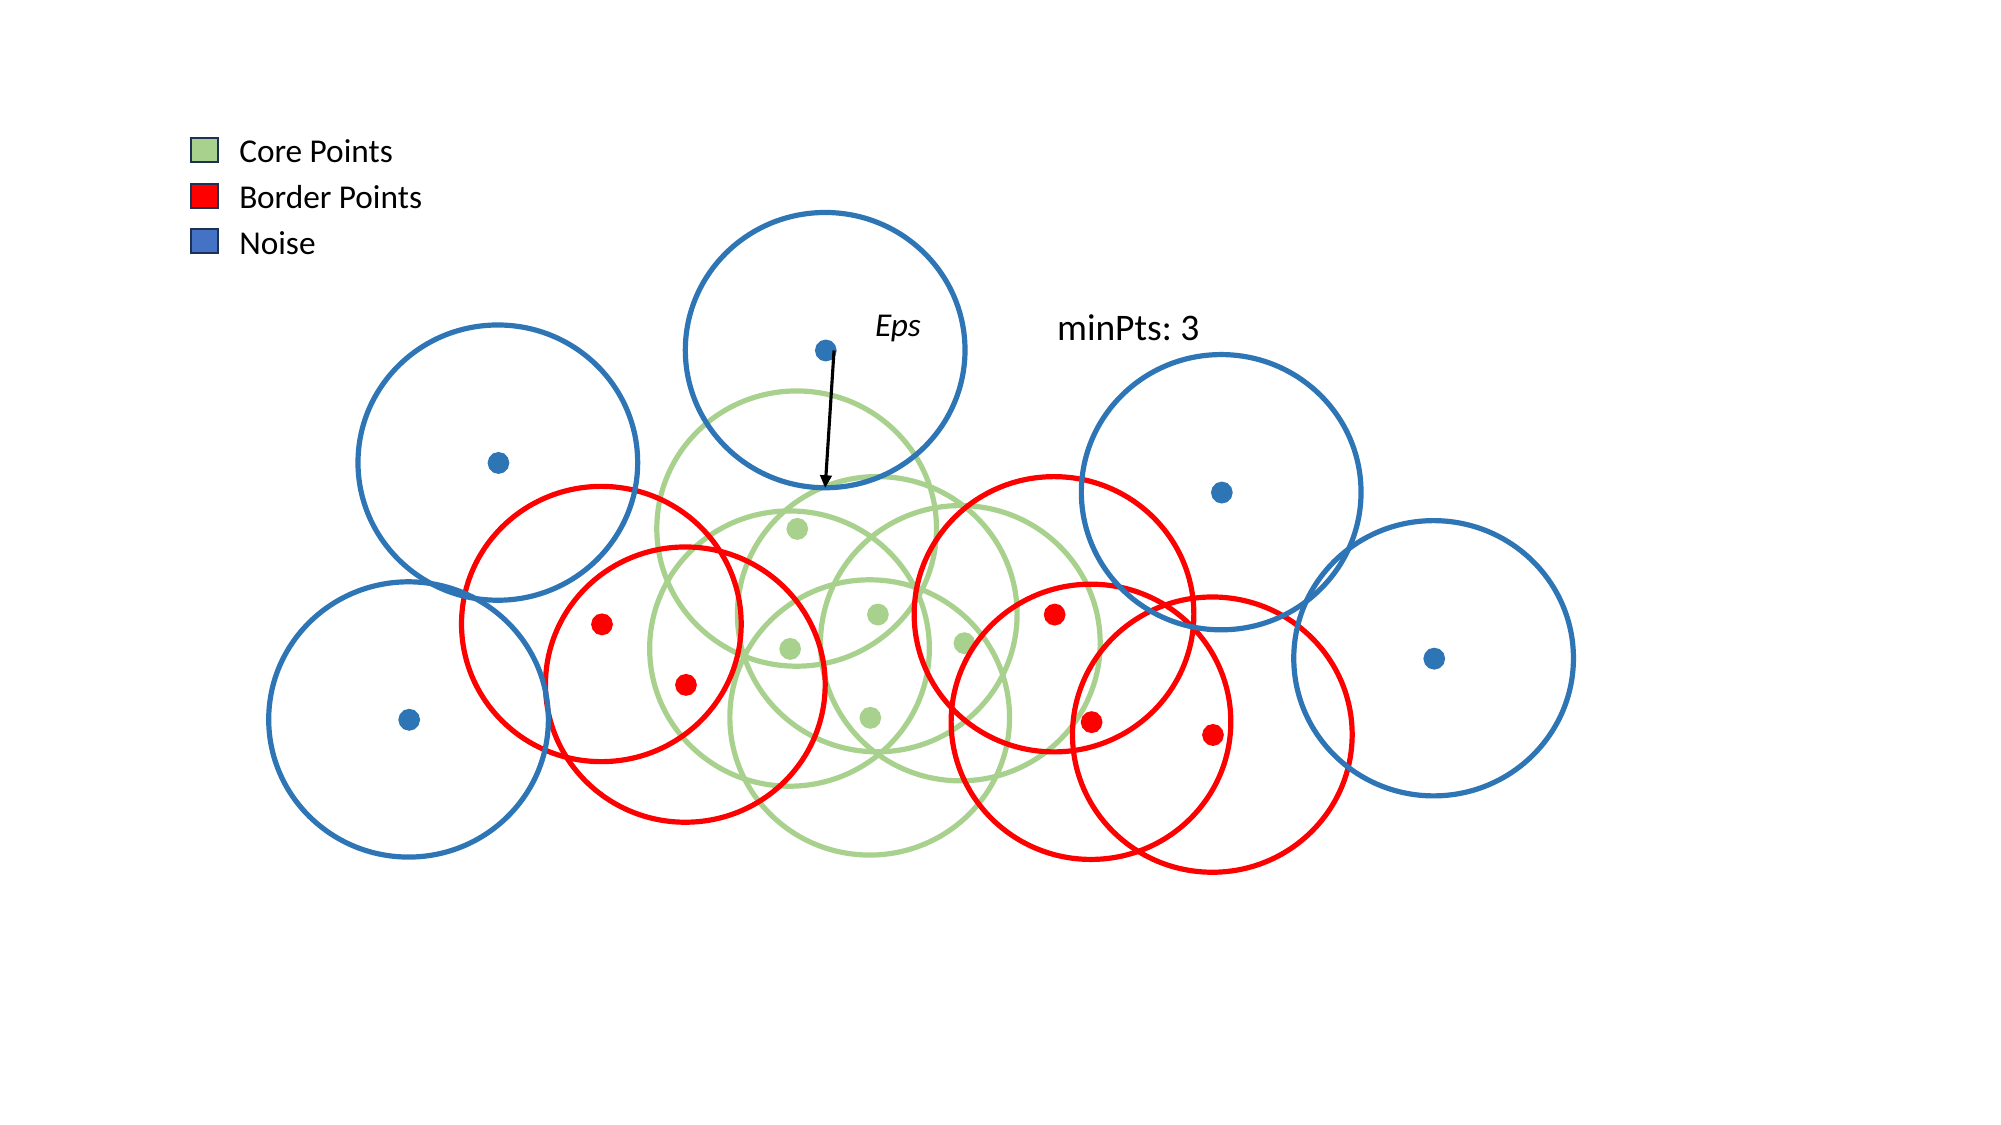

Core Points

Border Points

Noise

minPts: 3
Eps